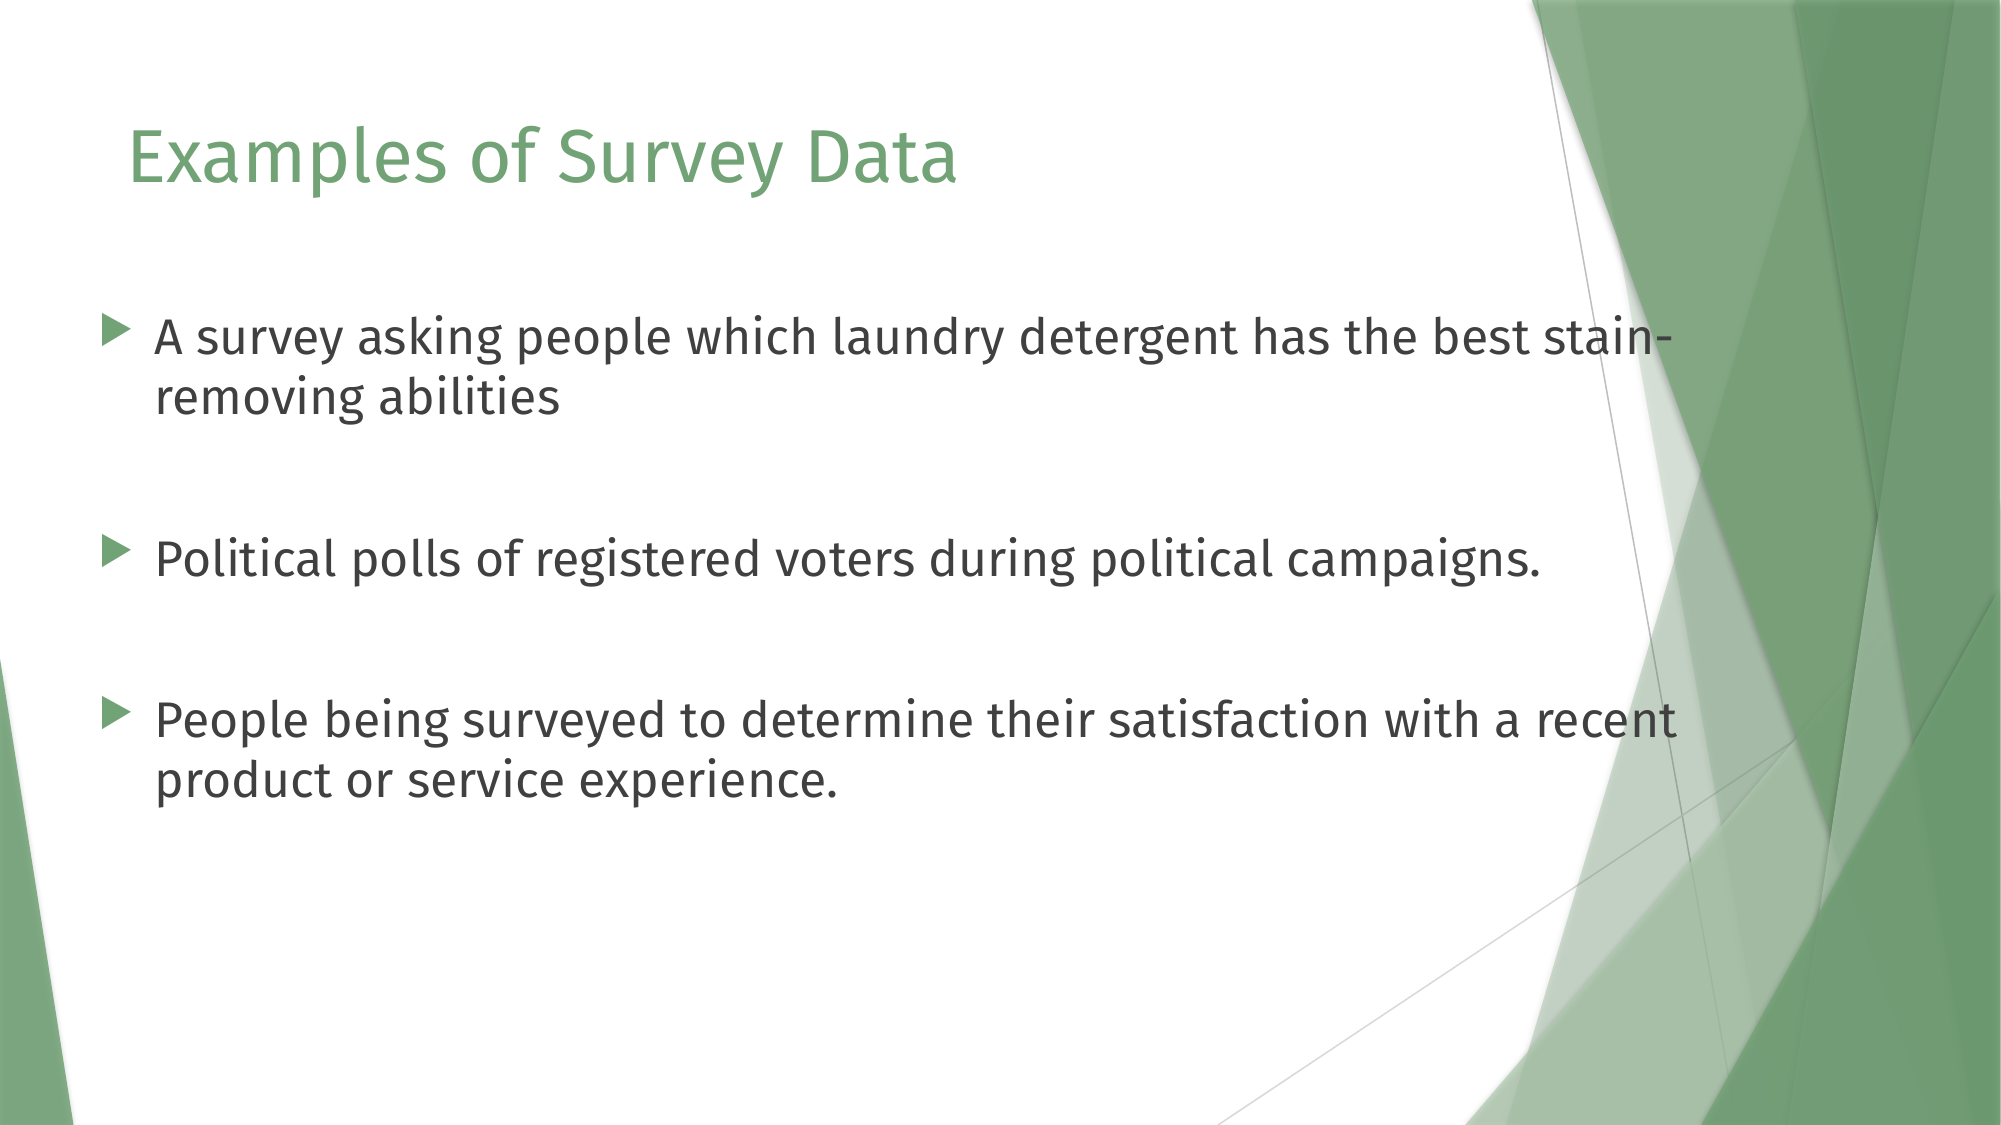

Examples of Survey Data
A survey asking people which laundry detergent has the best stain-removing abilities

Political polls of registered voters during political campaigns.

People being surveyed to determine their satisfaction with a recent product or service experience.